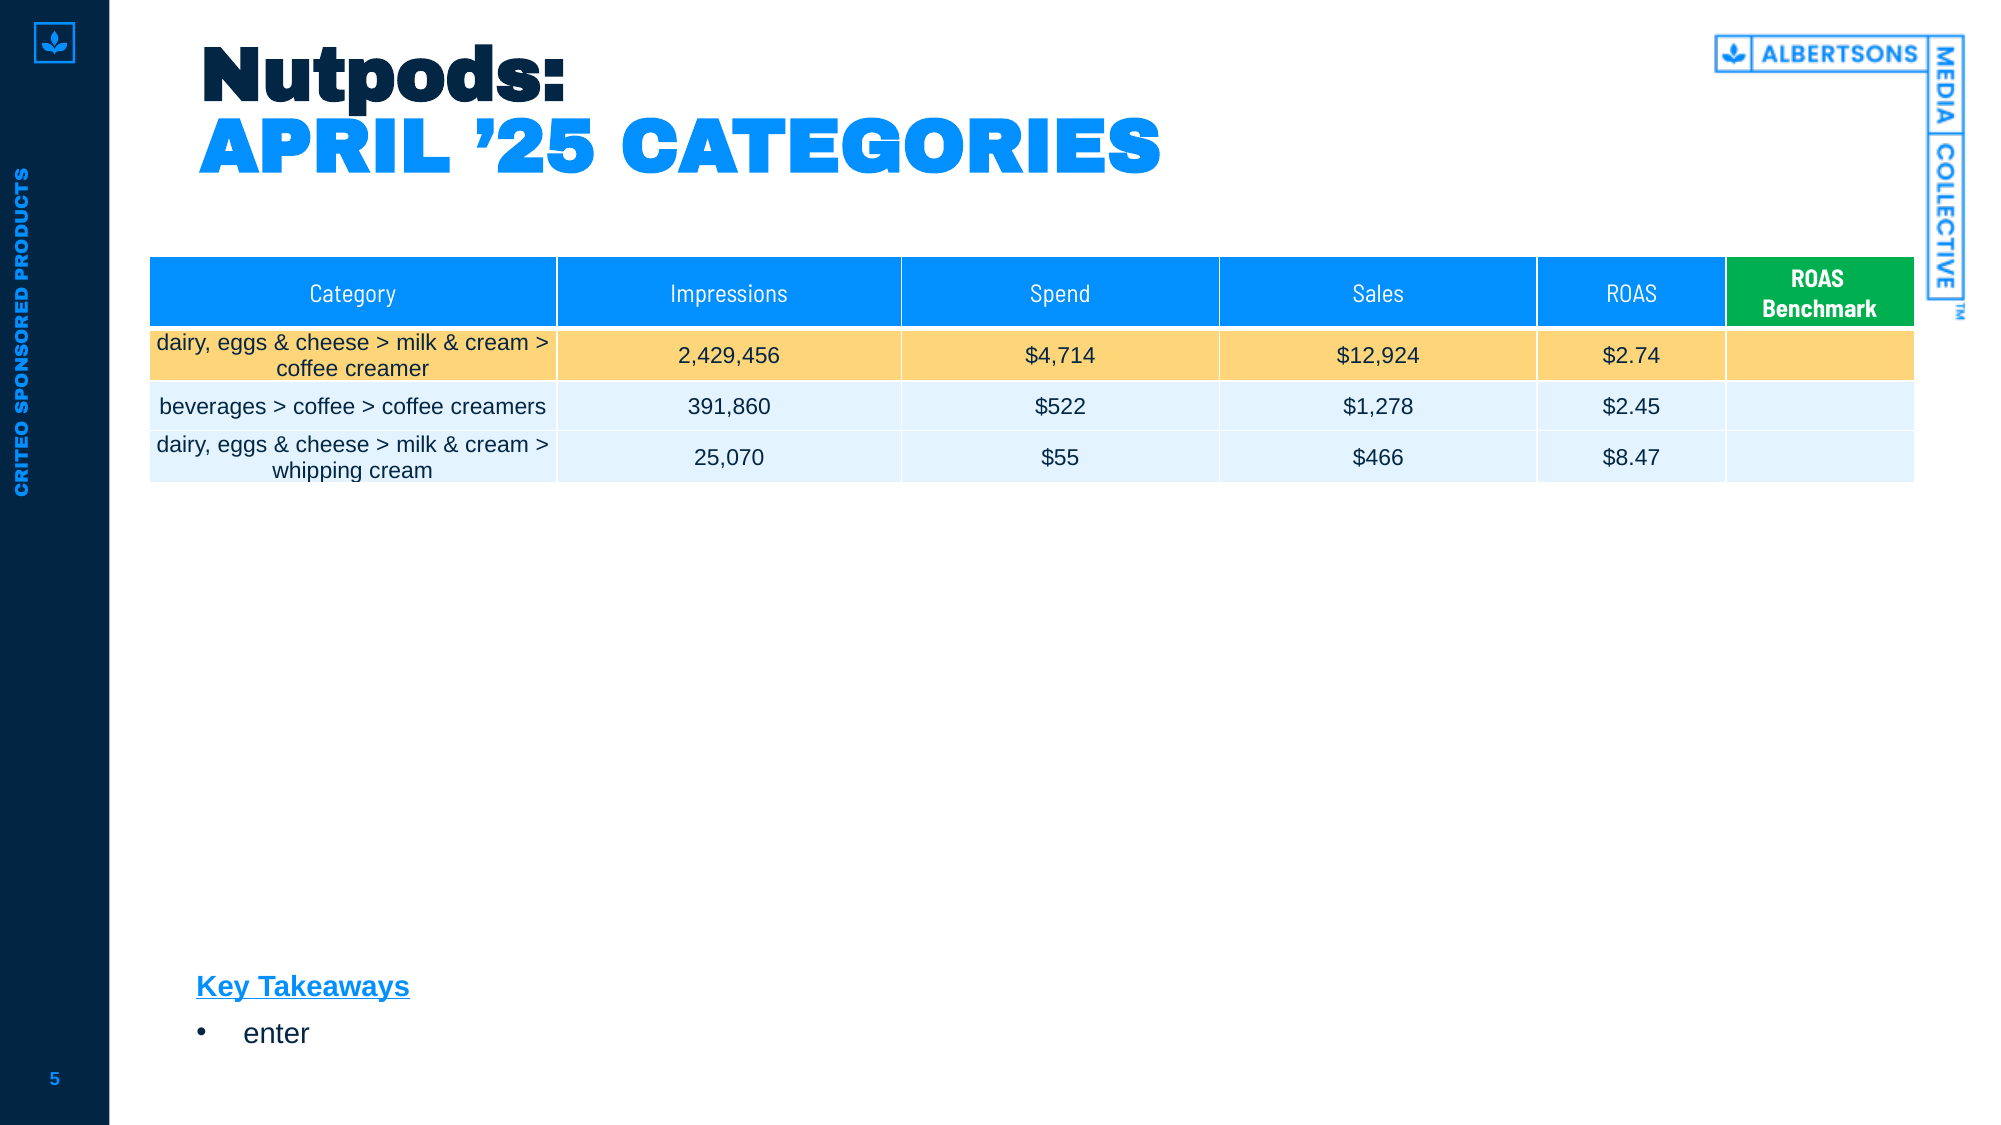

# Nutpods: APRIL ’25 CATEGORIES
Criteo sponsored products

| Category | Impressions | Spend | Sales | ROAS | ROAS Benchmark |
| --- | --- | --- | --- | --- | --- |
| dairy, eggs & cheese > milk & cream > coffee creamer | 2,429,456 | $4,714 | $12,924 | $2.74 |  |
| beverages > coffee > coffee creamers | 391,860 | $522 | $1,278 | $2.45 |  |
| dairy, eggs & cheese > milk & cream > whipping cream | 25,070 | $55 | $466 | $8.47 |  |
Key Takeaways
enter